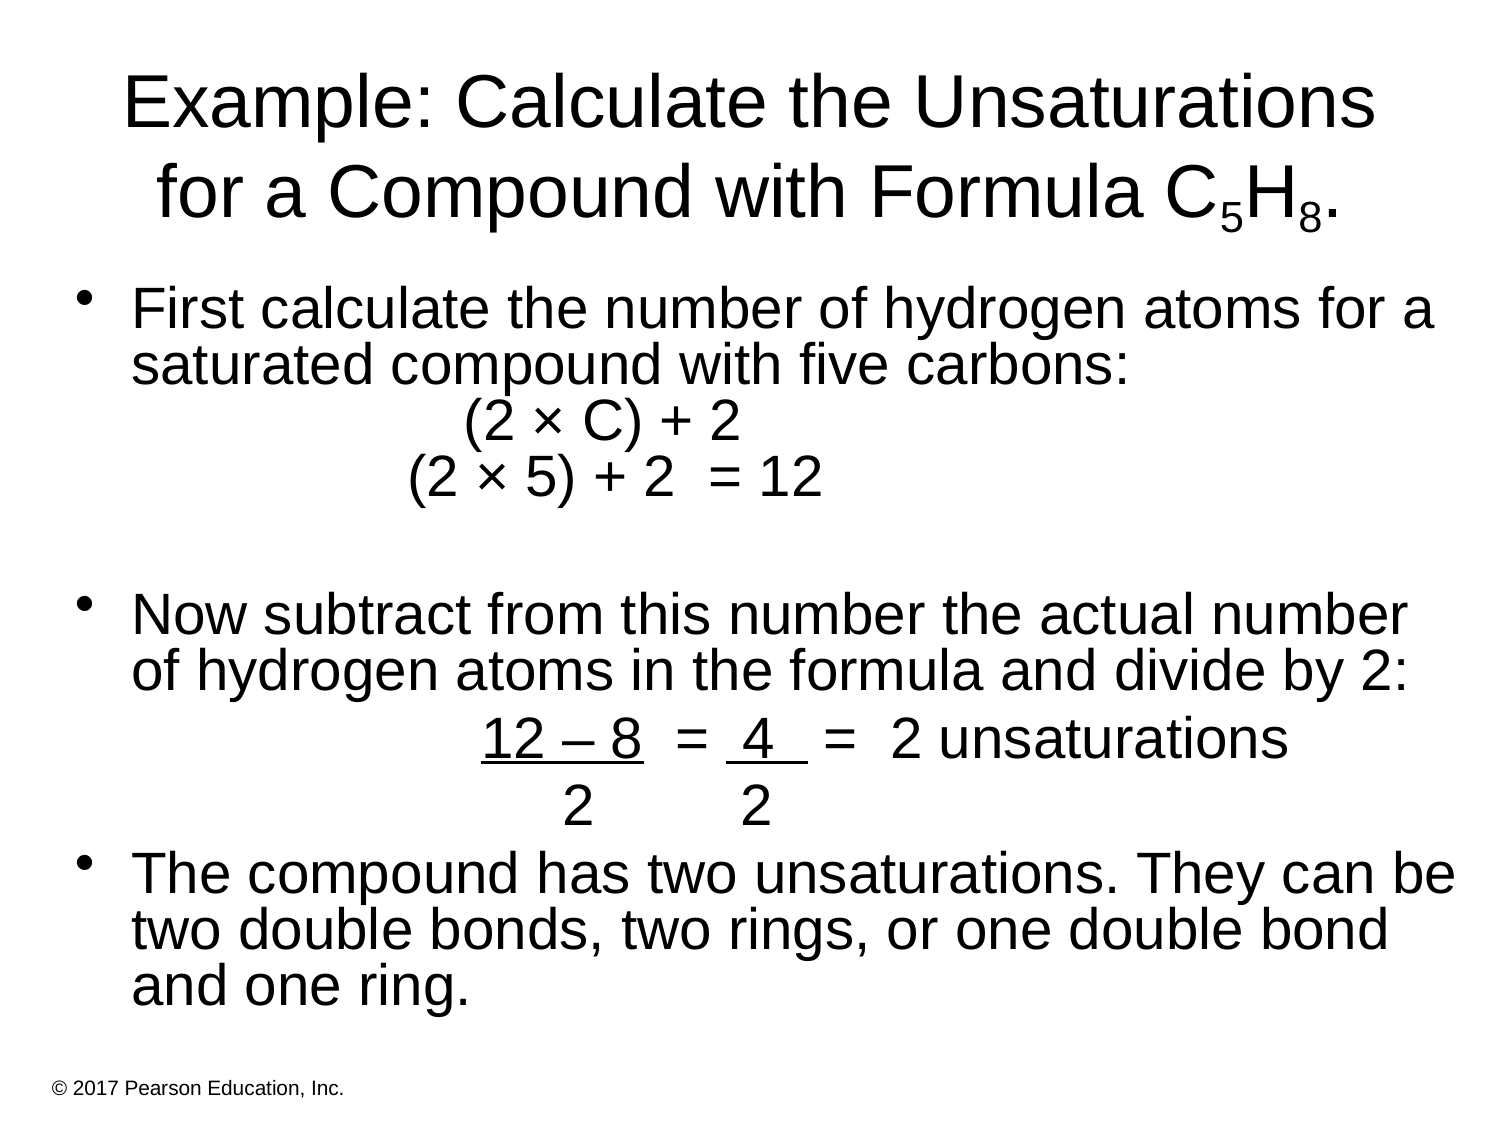

# Example: Calculate the Unsaturations for a Compound with Formula C5H8.
First calculate the number of hydrogen atoms for a saturated compound with five carbons:
		  (2 × C) + 2
                 (2 × 5) + 2  = 12
Now subtract from this number the actual number of hydrogen atoms in the formula and divide by 2:
                         12 – 8  =  4   =  2 unsaturations
                              2         2
The compound has two unsaturations. They can be two double bonds, two rings, or one double bond and one ring.